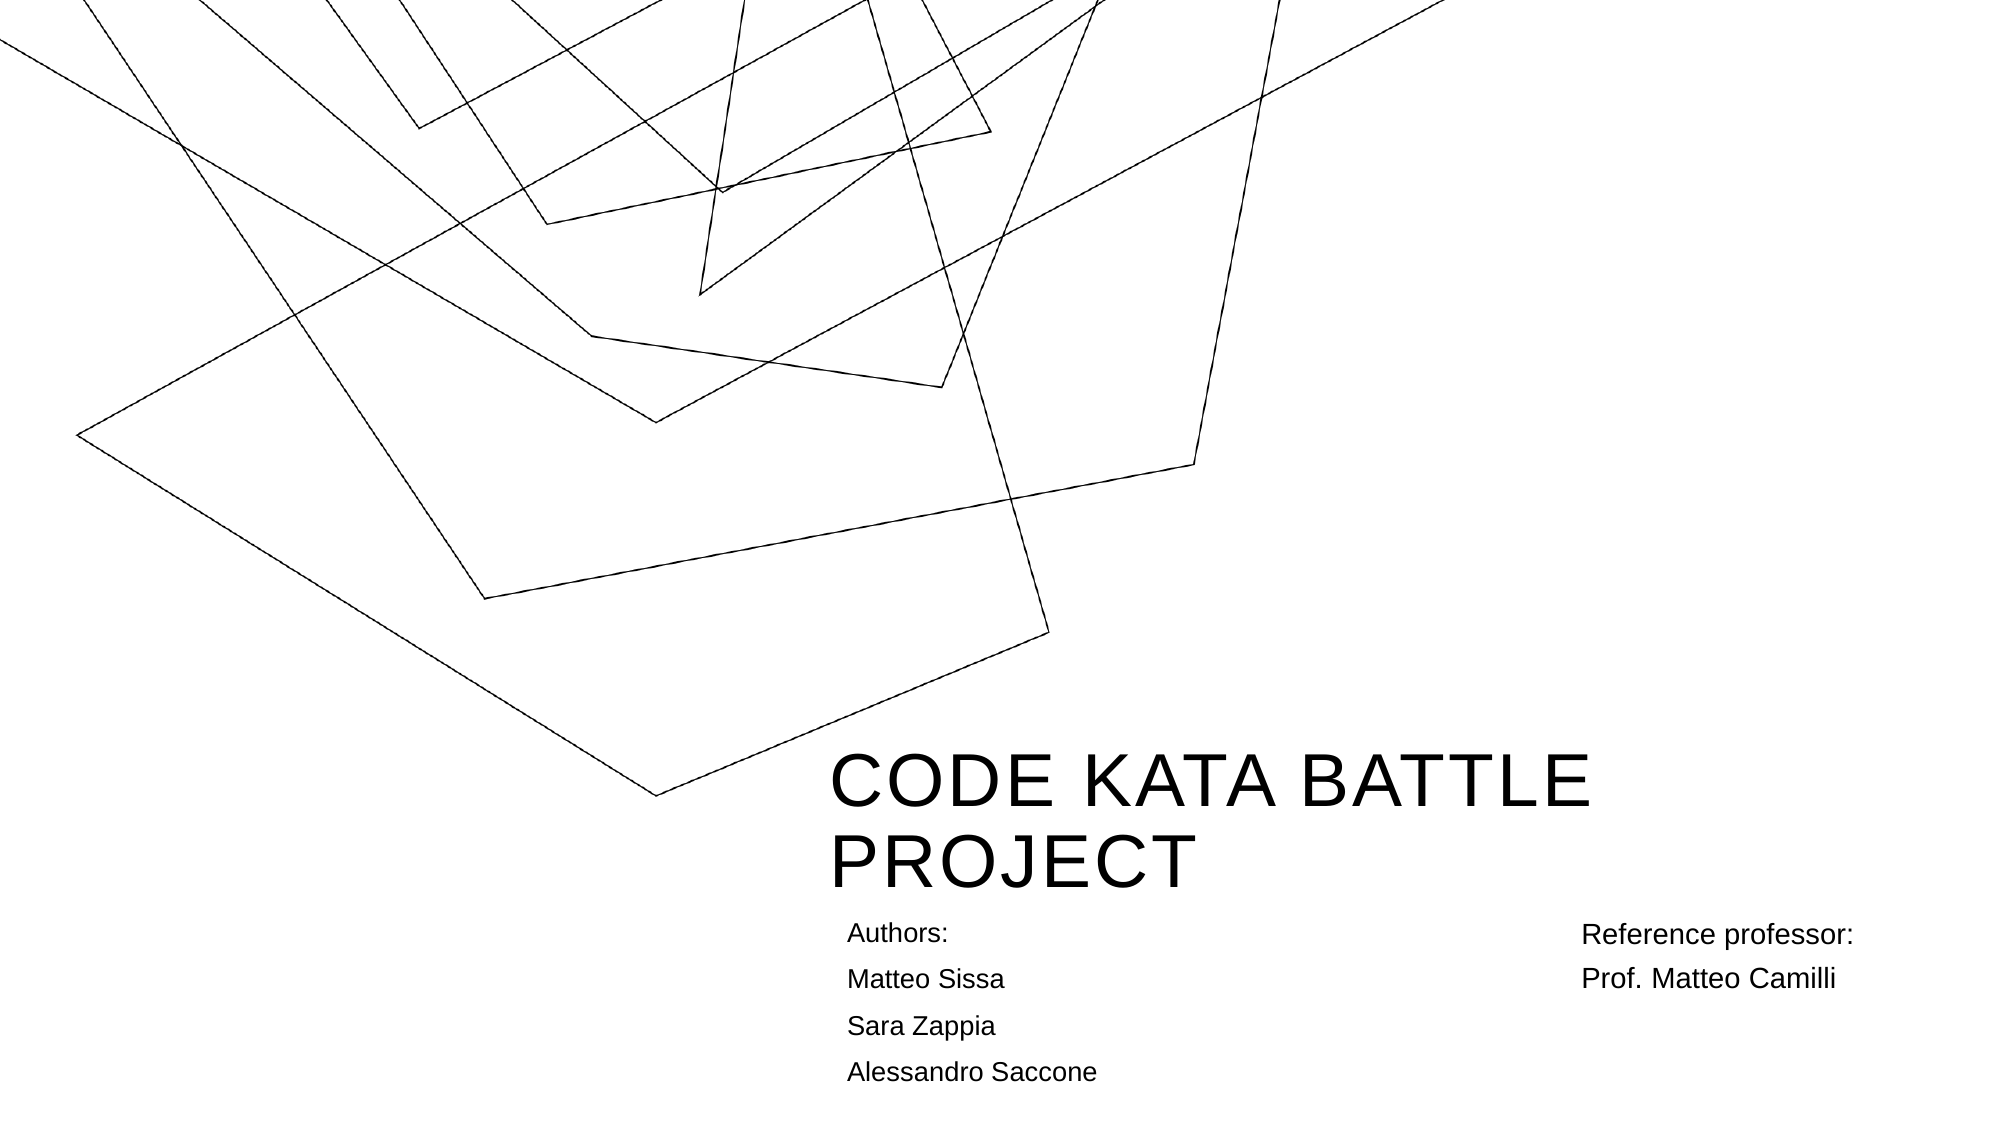

# Code Kata battle project
Authors:
Matteo Sissa
Sara Zappia
Alessandro Saccone

Reference professor:
Prof. Matteo Camilli